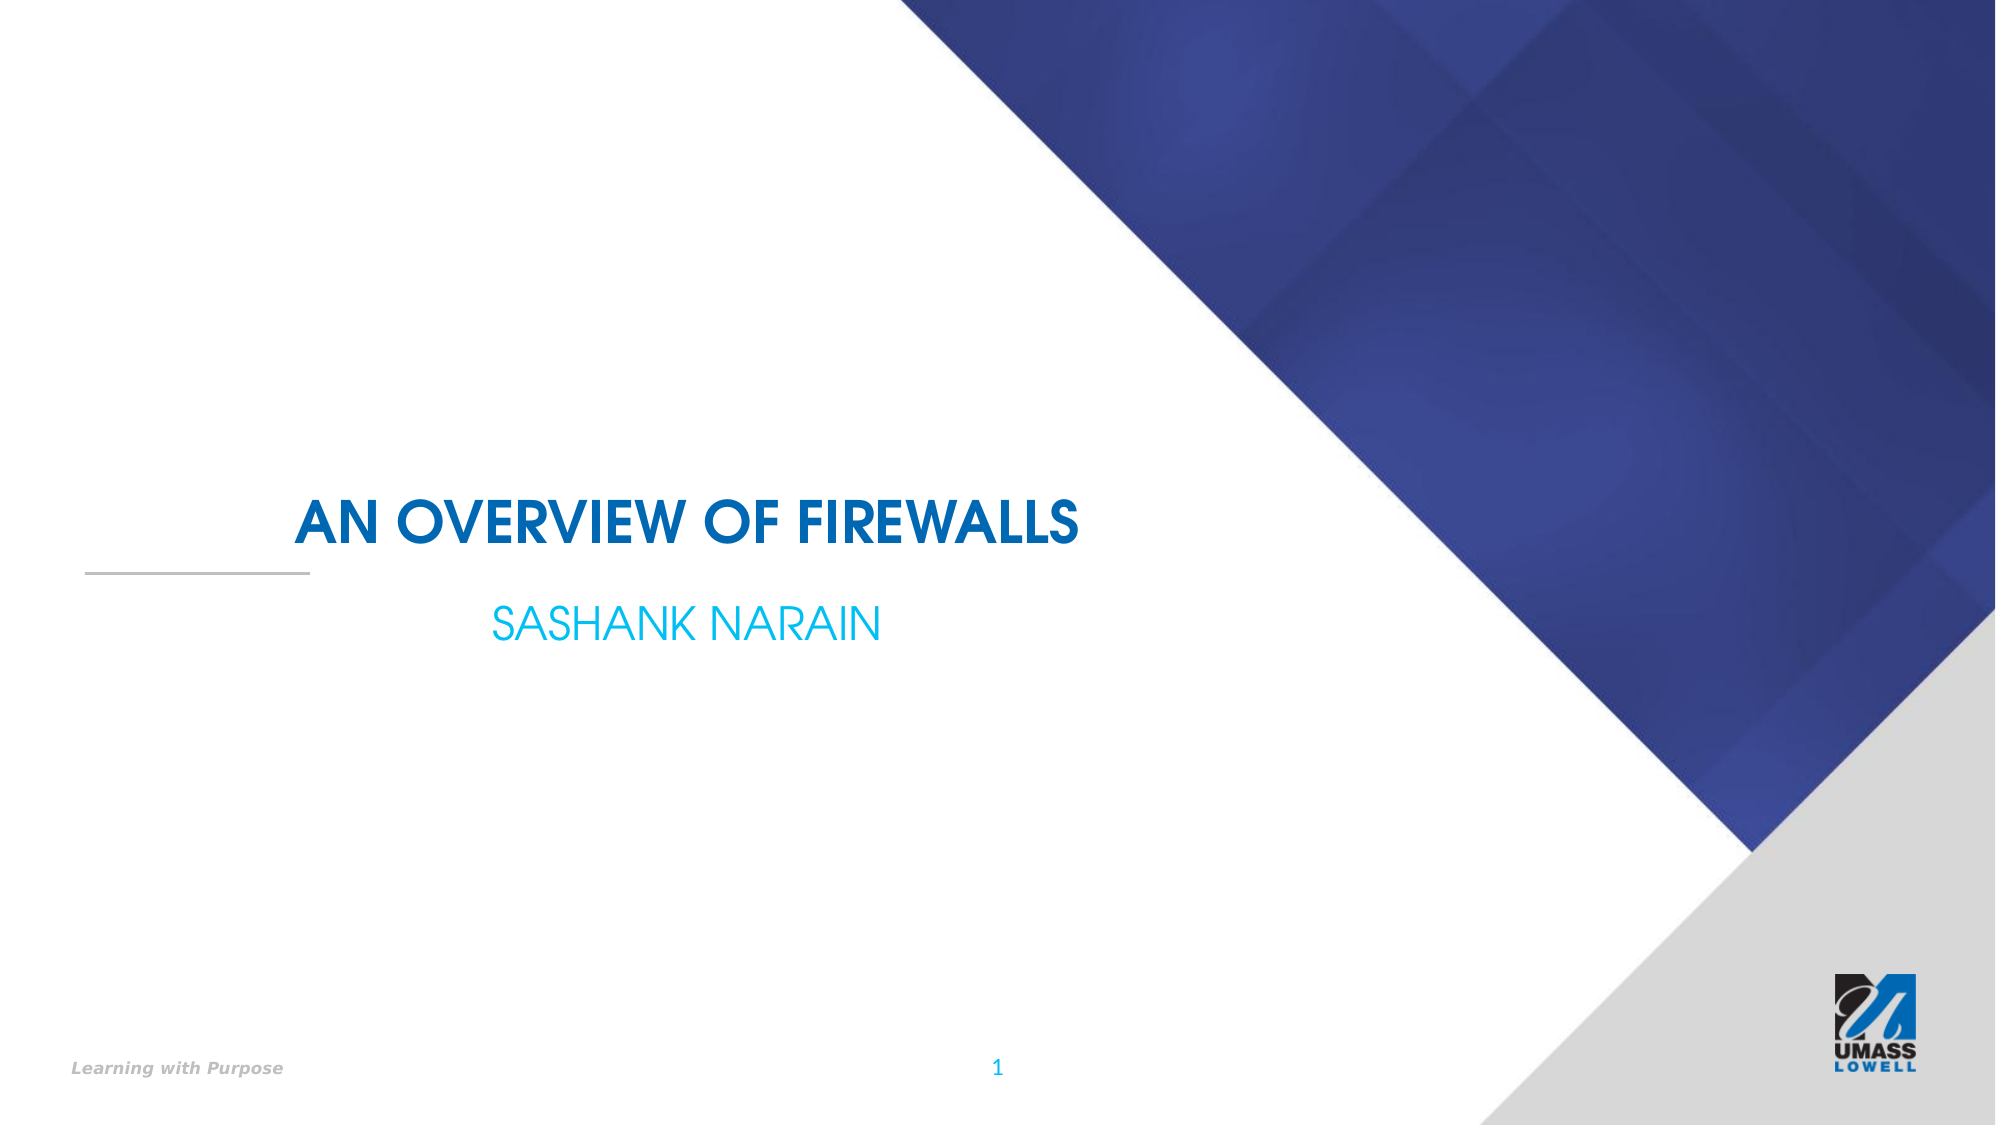

# AN OVERVIEW OF FIREWALLS
SASHANK NARAIN
1